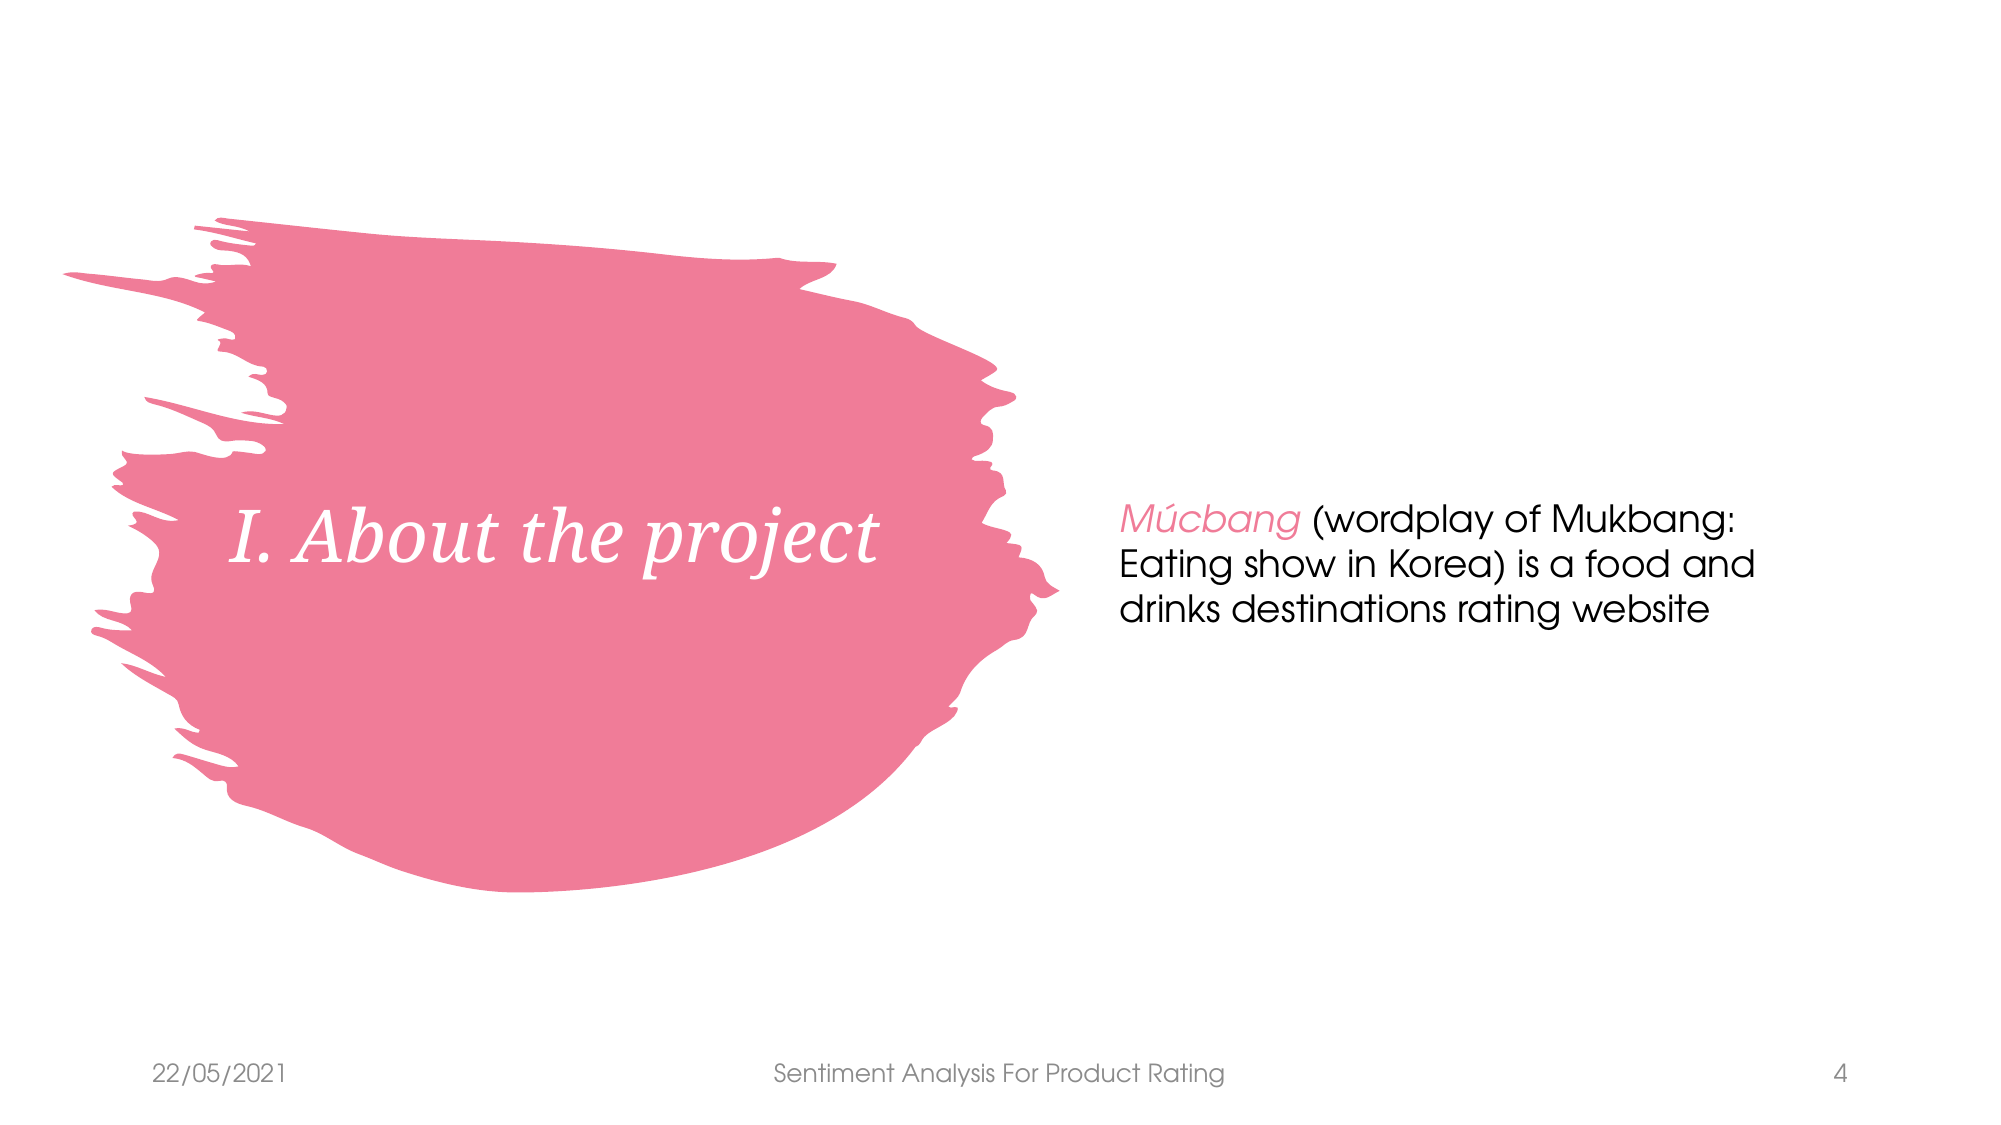

Múcbang (wordplay of Mukbang: Eating show in Korea) is a food and drinks destinations rating website
# I. About the project
22/05/2021
Sentiment Analysis For Product Rating
4